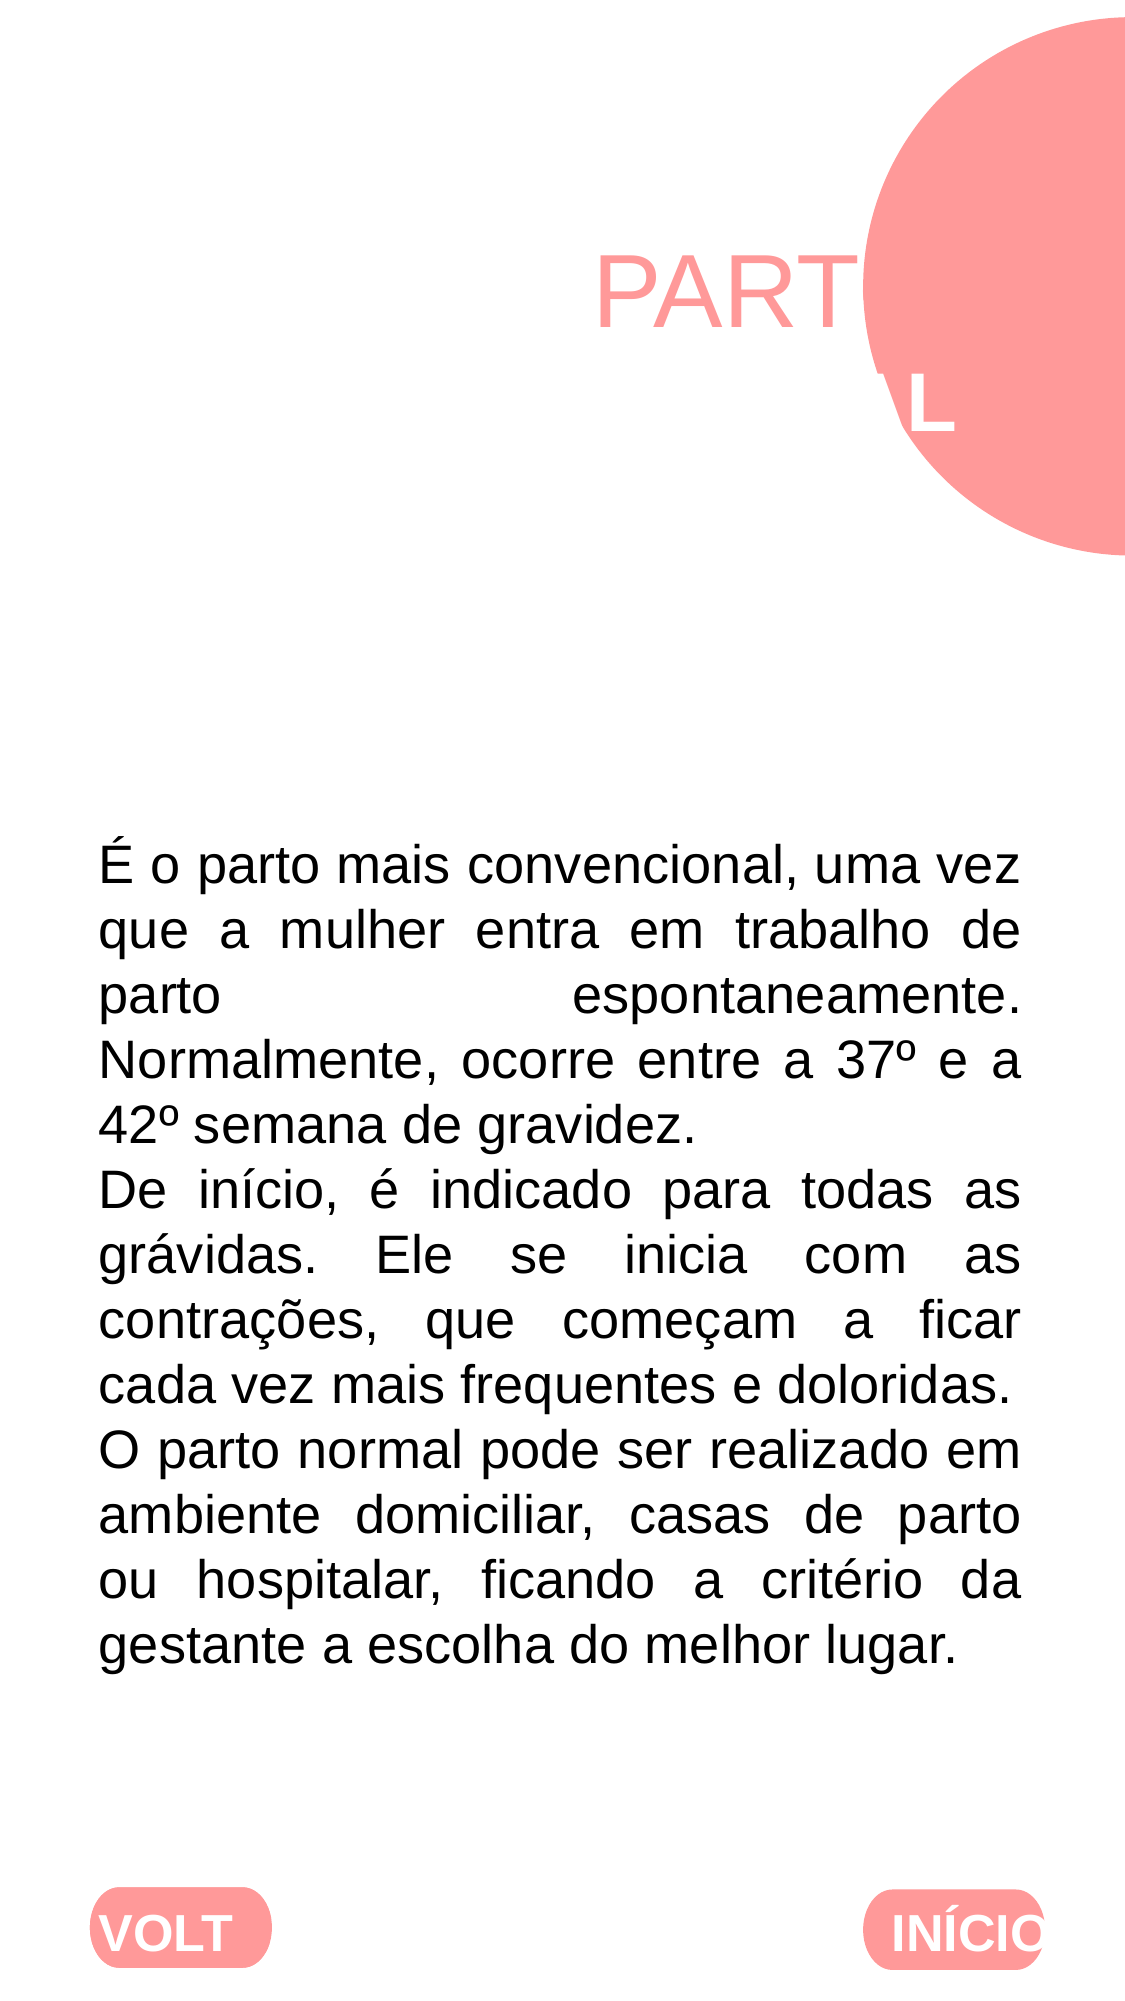

PARTO NORMAL
É o parto mais convencional, uma vez que a mulher entra em trabalho de parto espontaneamente. Normalmente, ocorre entre a 37º e a 42º semana de gravidez.
De início, é indicado para todas as grávidas. Ele se inicia com as contrações, que começam a ficar cada vez mais frequentes e doloridas.
O parto normal pode ser realizado em ambiente domiciliar, casas de parto ou hospitalar, ficando a critério da gestante a escolha do melhor lugar.

INÍCIO

VOLTAR
INÍCIO